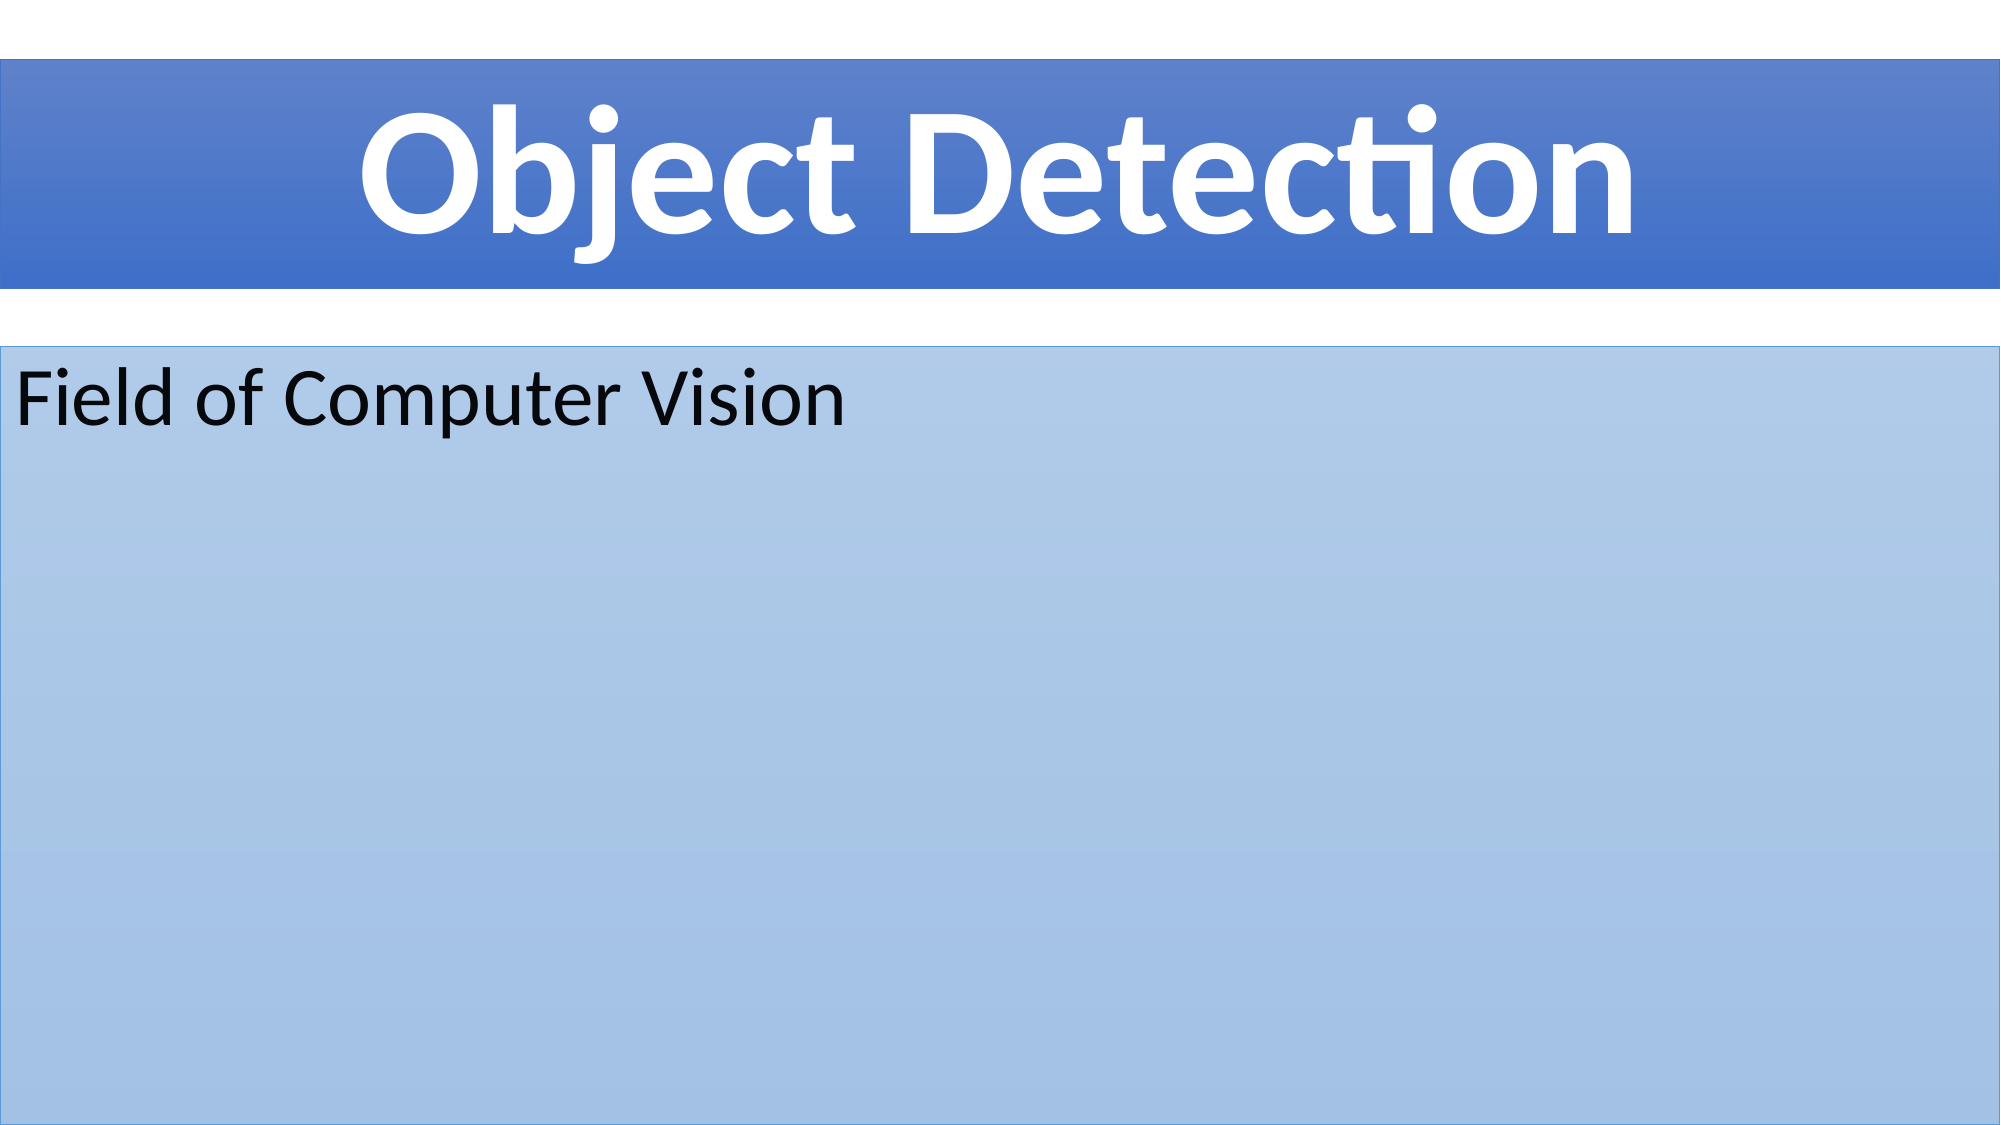

# Object Detection
Field of Computer Vision